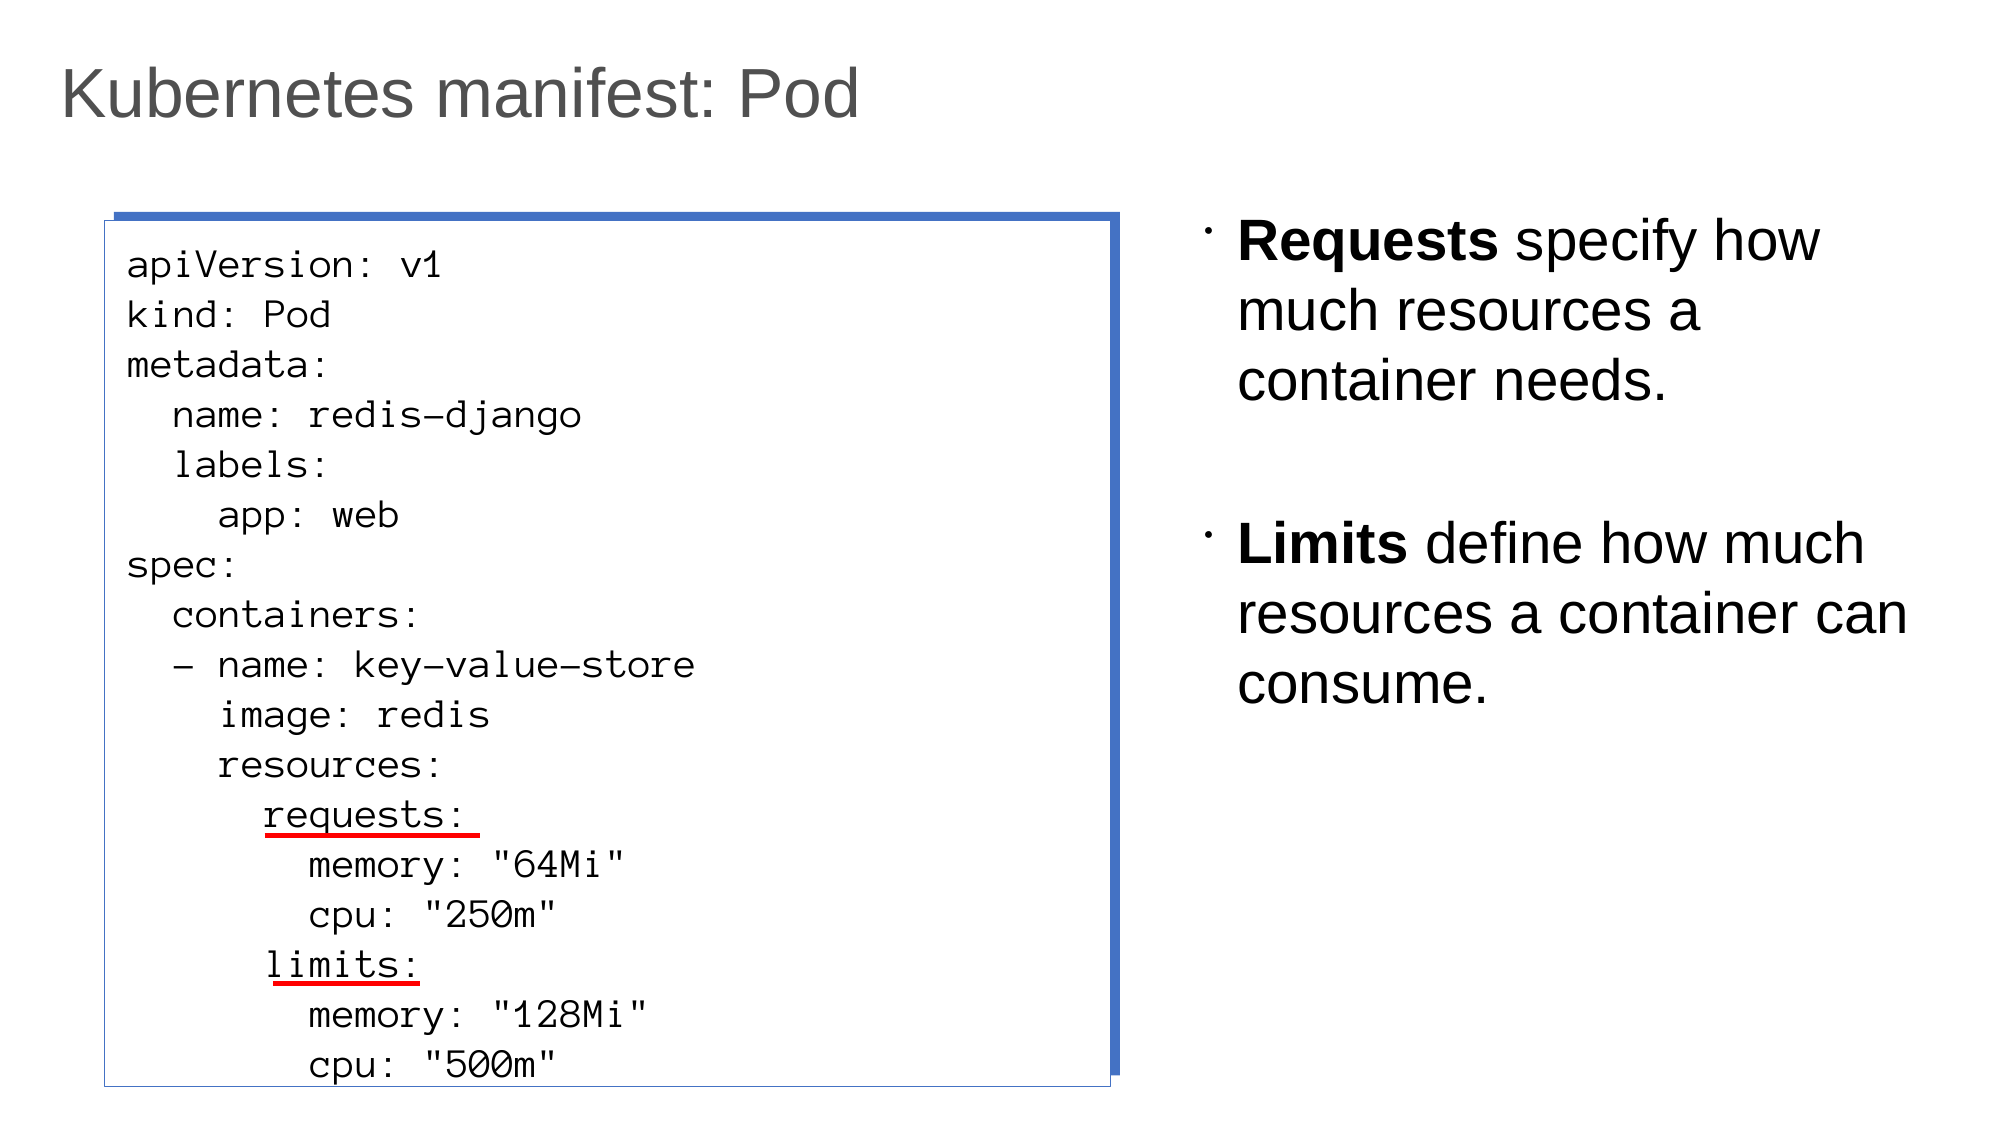

# Kubernetes manifest: Pod
Requests specify how much resources a container needs.

Limits define how much resources a container can consume.

apiVersion: v1
kind: Pod
metadata:
  name: redis-django
  labels:
    app: web
spec:
  containers:
  - name: key-value-store
    image: redis
    resources:
      requests:
        memory: "64Mi"
        cpu: "250m"
      limits:
        memory: "128Mi"
        cpu: "500m"